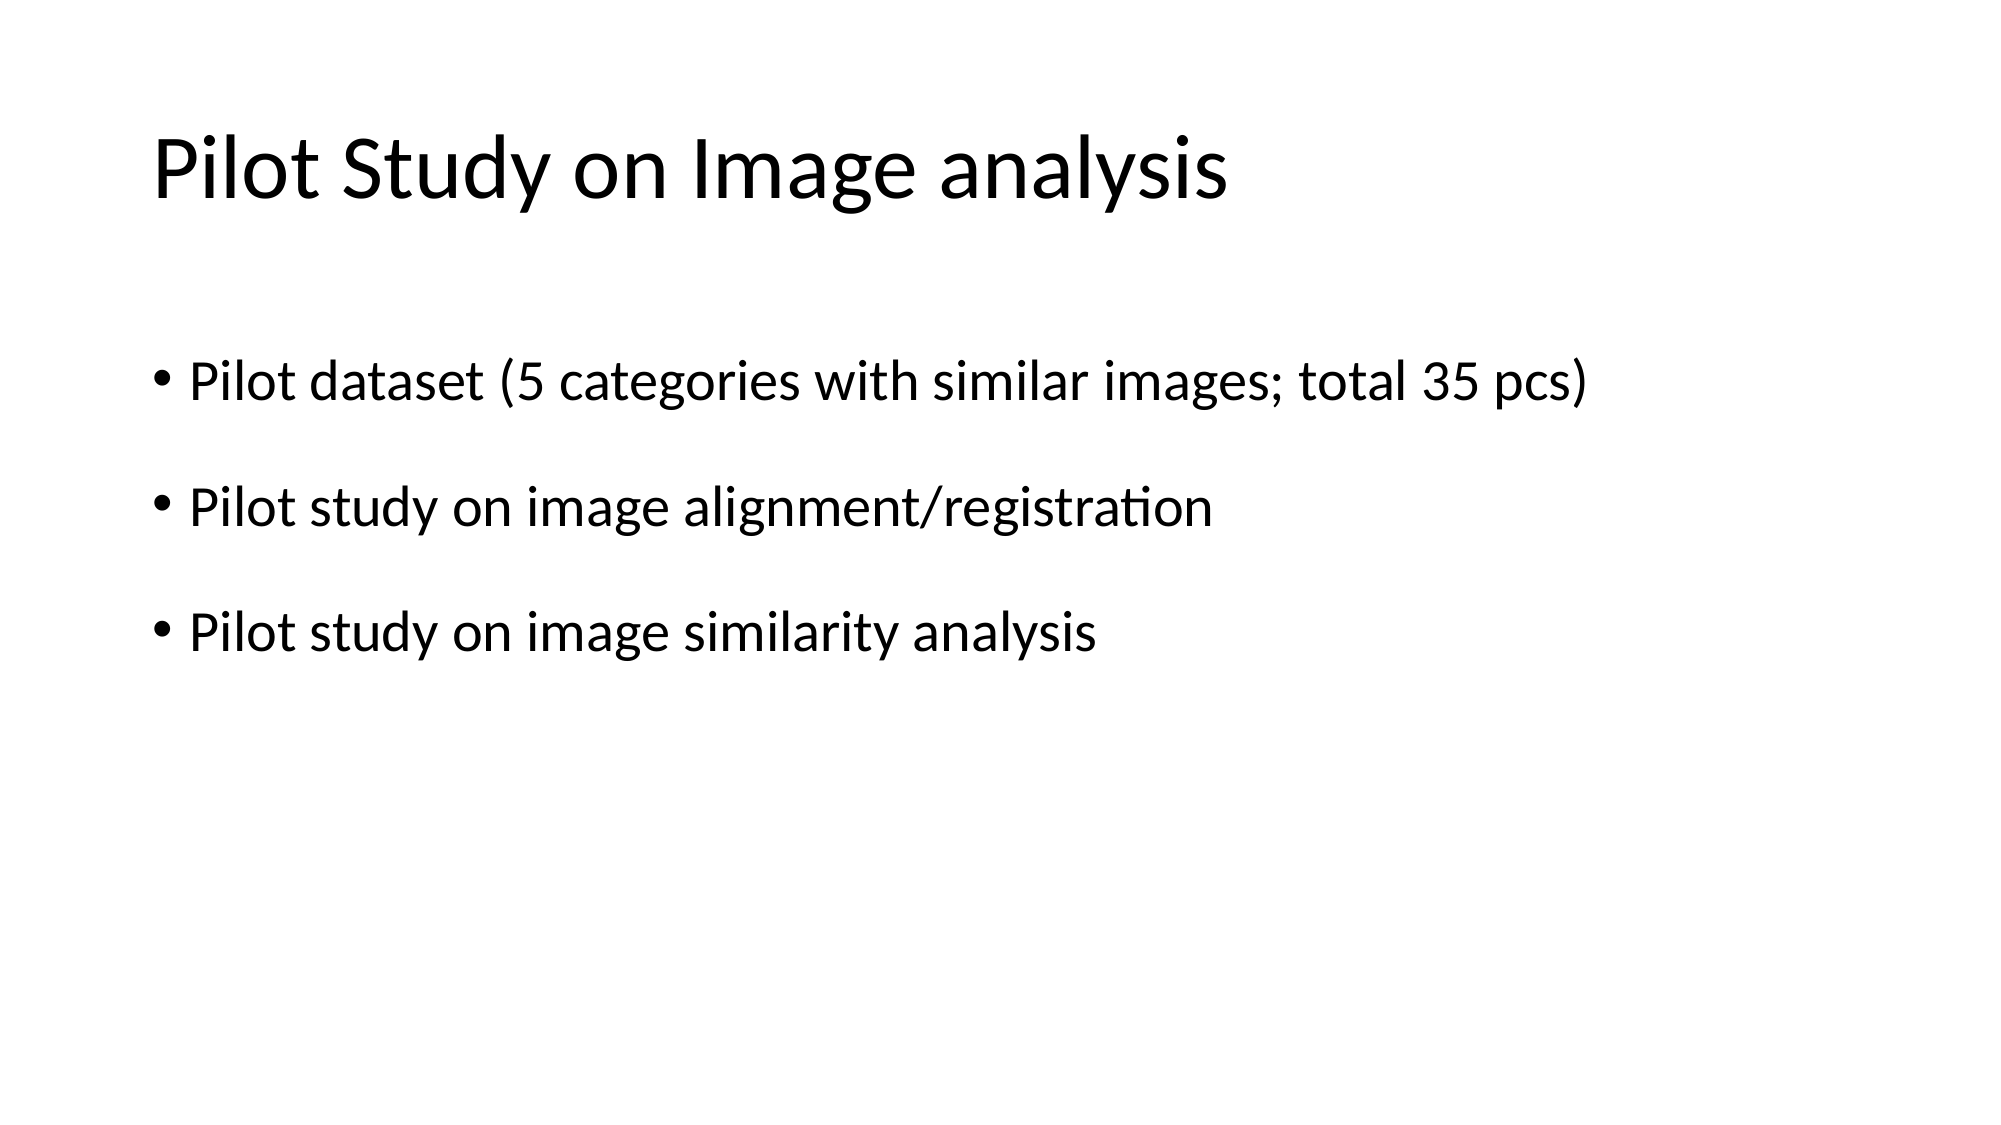

# Pilot Study on Image analysis
Pilot dataset (5 categories with similar images; total 35 pcs)
Pilot study on image alignment/registration
Pilot study on image similarity analysis